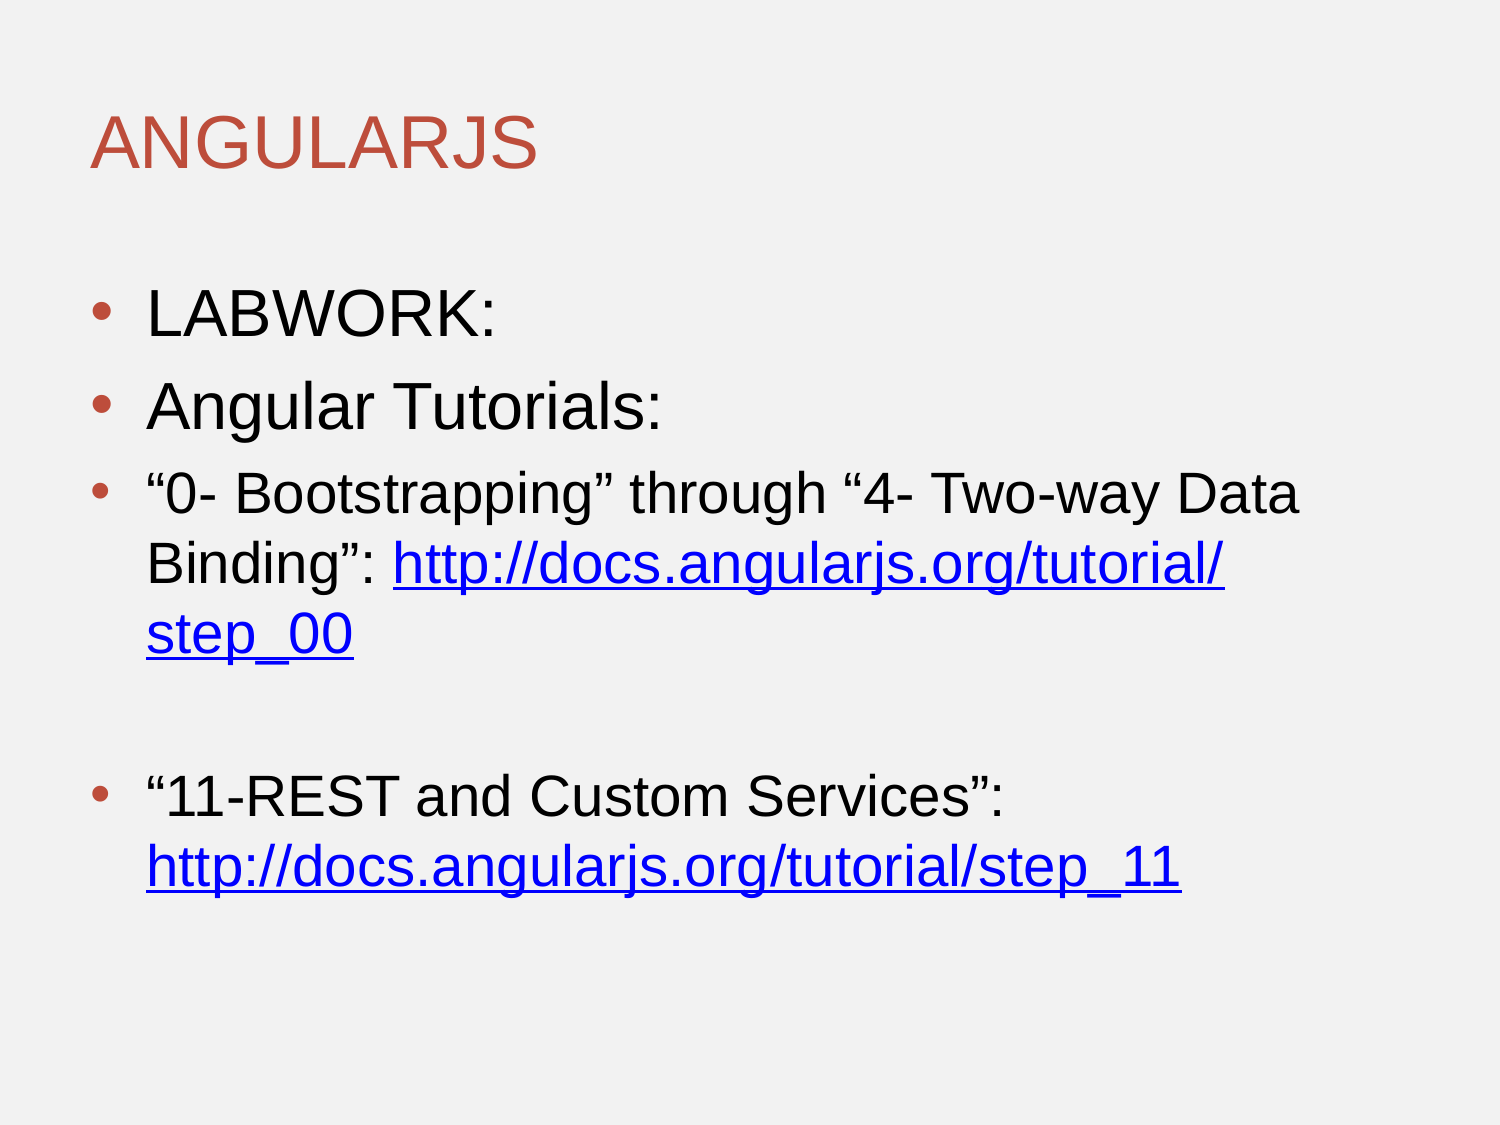

# AngularJS
LABWORK:
Angular Tutorials:
“0- Bootstrapping” through “4- Two-way Data Binding”: http://docs.angularjs.org/tutorial/step_00

“11-REST and Custom Services”: http://docs.angularjs.org/tutorial/step_11